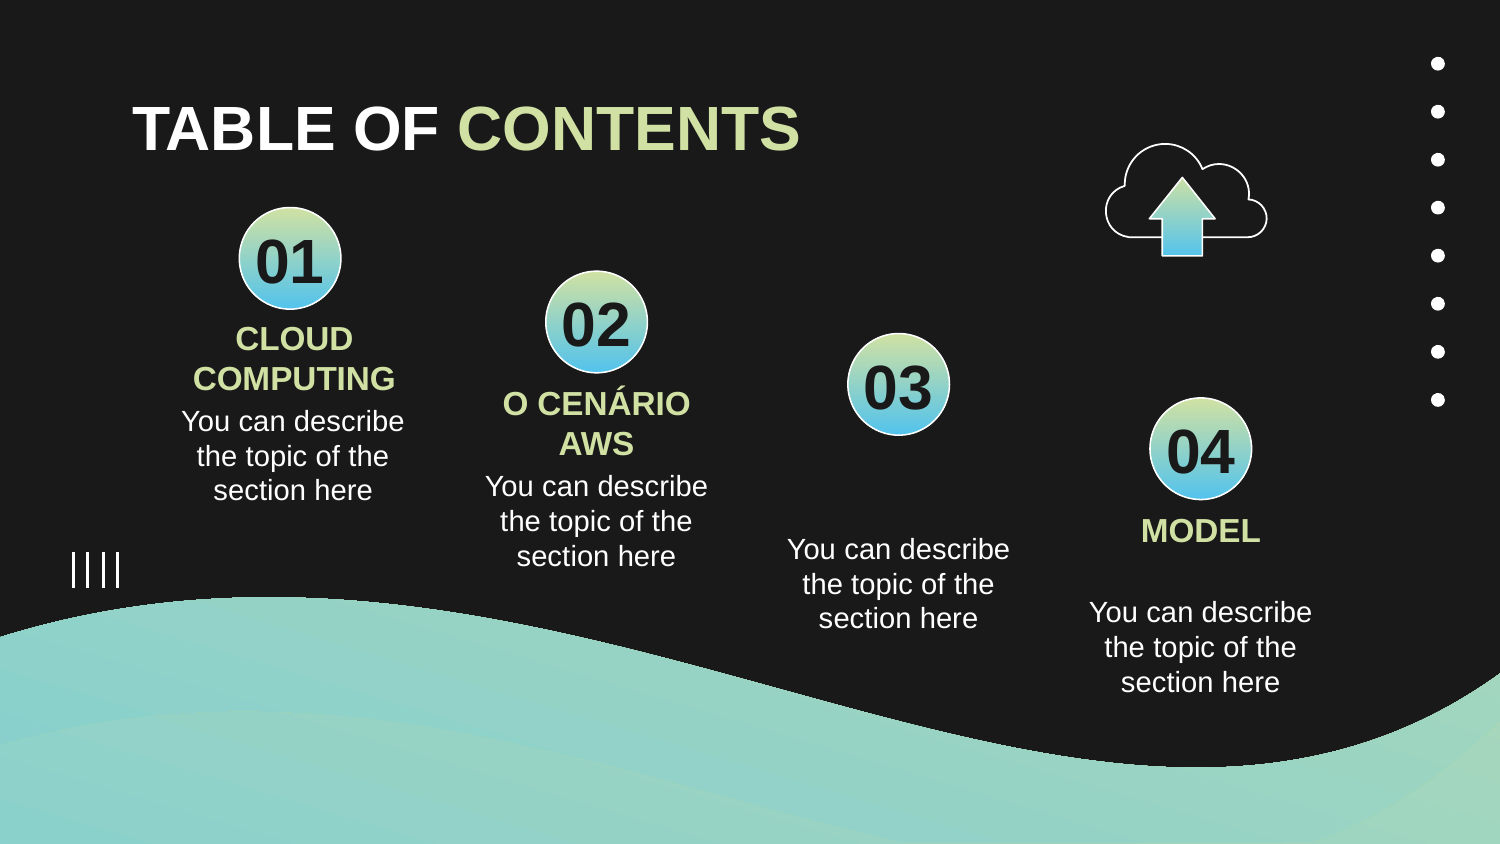

# TABLE OF CONTENTS

01

02
CLOUD COMPUTING

03
O CENÁRIO AWS
You can describe the topic of the section here

04

You can describe the topic of the section here
MODEL
You can describe the topic of the section here
You can describe the topic of the section here